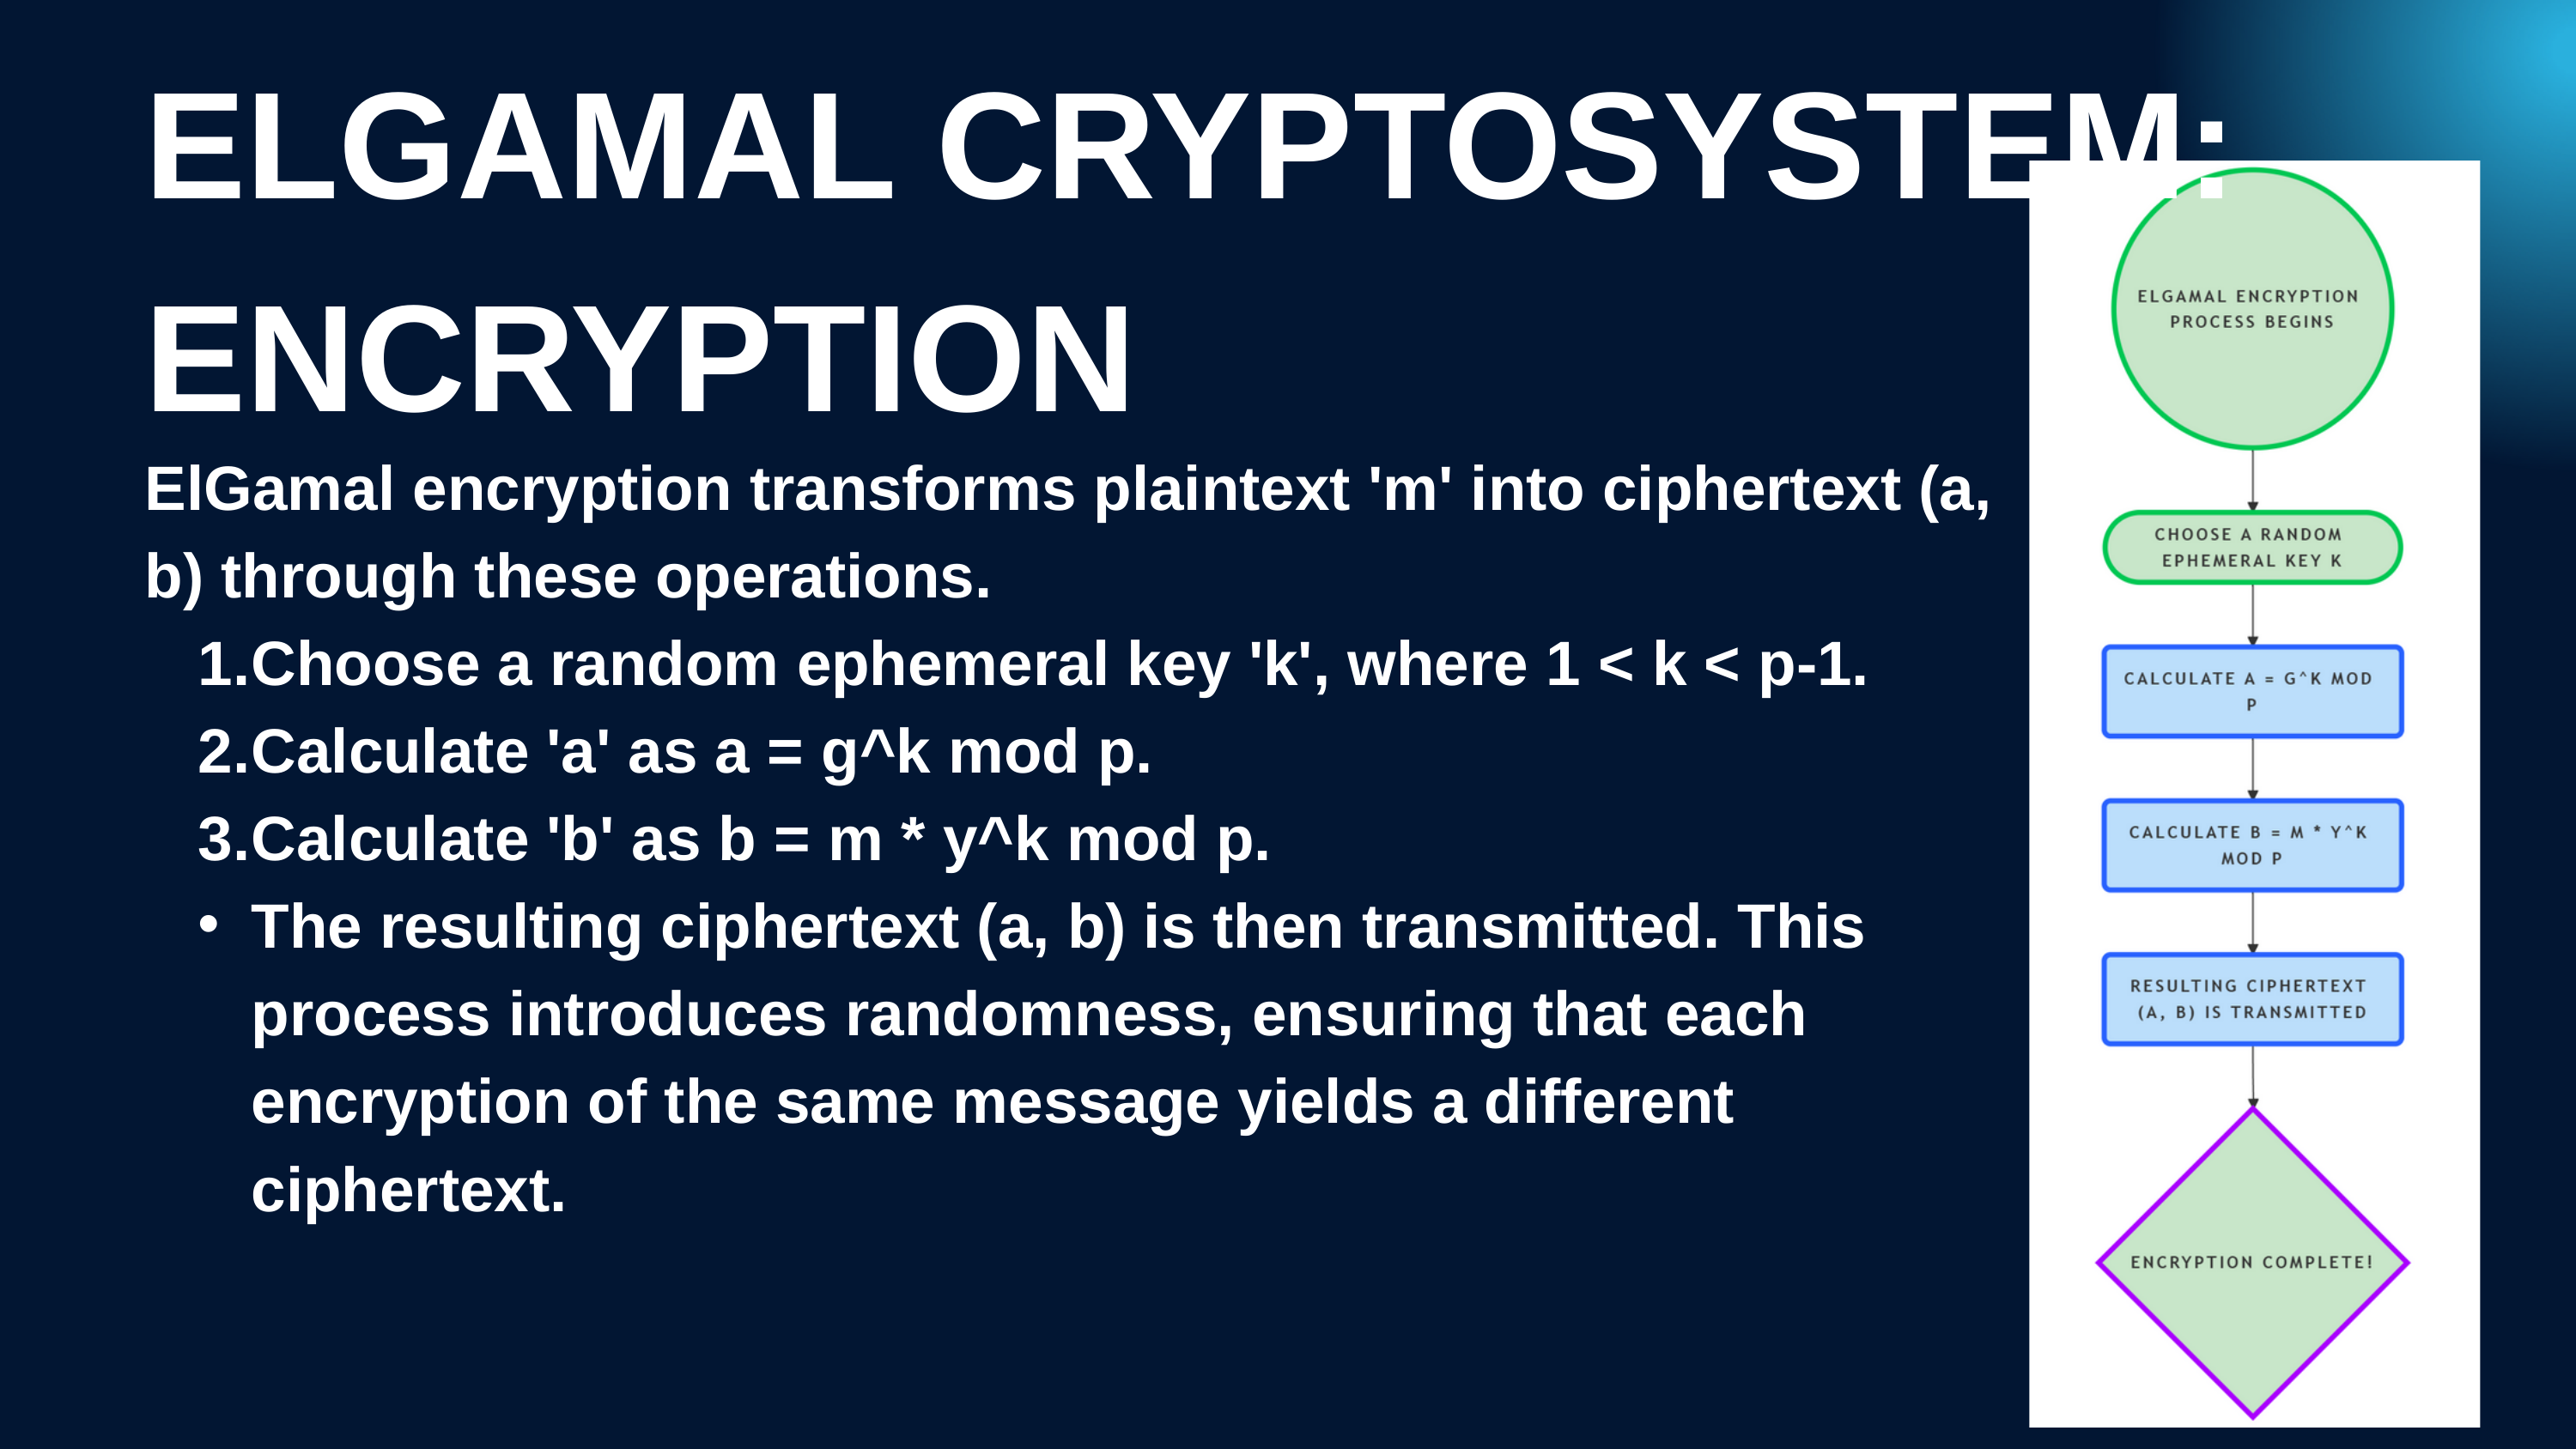

ELGAMAL CRYPTOSYSTEM:
ENCRYPTION

ElGamal encryption transforms plaintext 'm' into ciphertext (a, b) through these operations.
Choose a random ephemeral key 'k', where 1 < k < p-1.
Calculate 'a' as a = g^k mod p.
Calculate 'b' as b = m * y^k mod p.
The resulting ciphertext (a, b) is then transmitted. This process introduces randomness, ensuring that each encryption of the same message yields a different ciphertext.